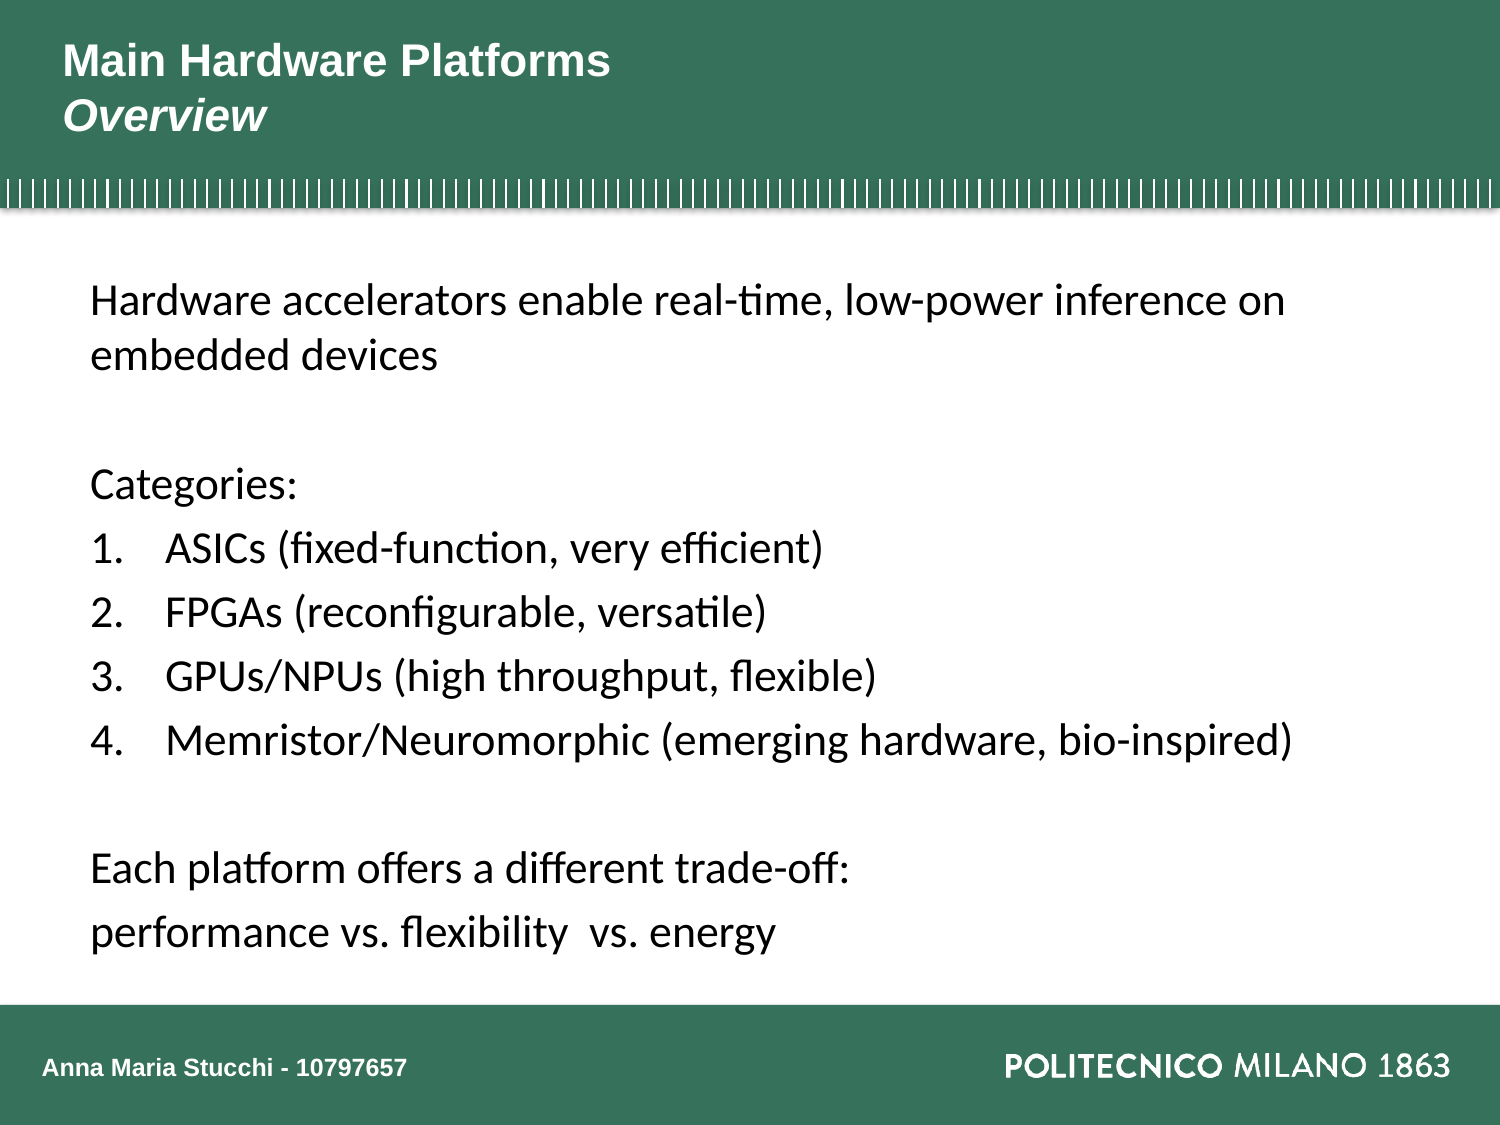

# Main Hardware Platforms Overview
Hardware accelerators enable real-time, low-power inference on embedded devices

Categories:
ASICs (fixed-function, very efficient)
FPGAs (reconfigurable, versatile)
GPUs/NPUs (high throughput, flexible)
Memristor/Neuromorphic (emerging hardware, bio-inspired)

Each platform offers a different trade-off:
performance vs. flexibility  vs. energy